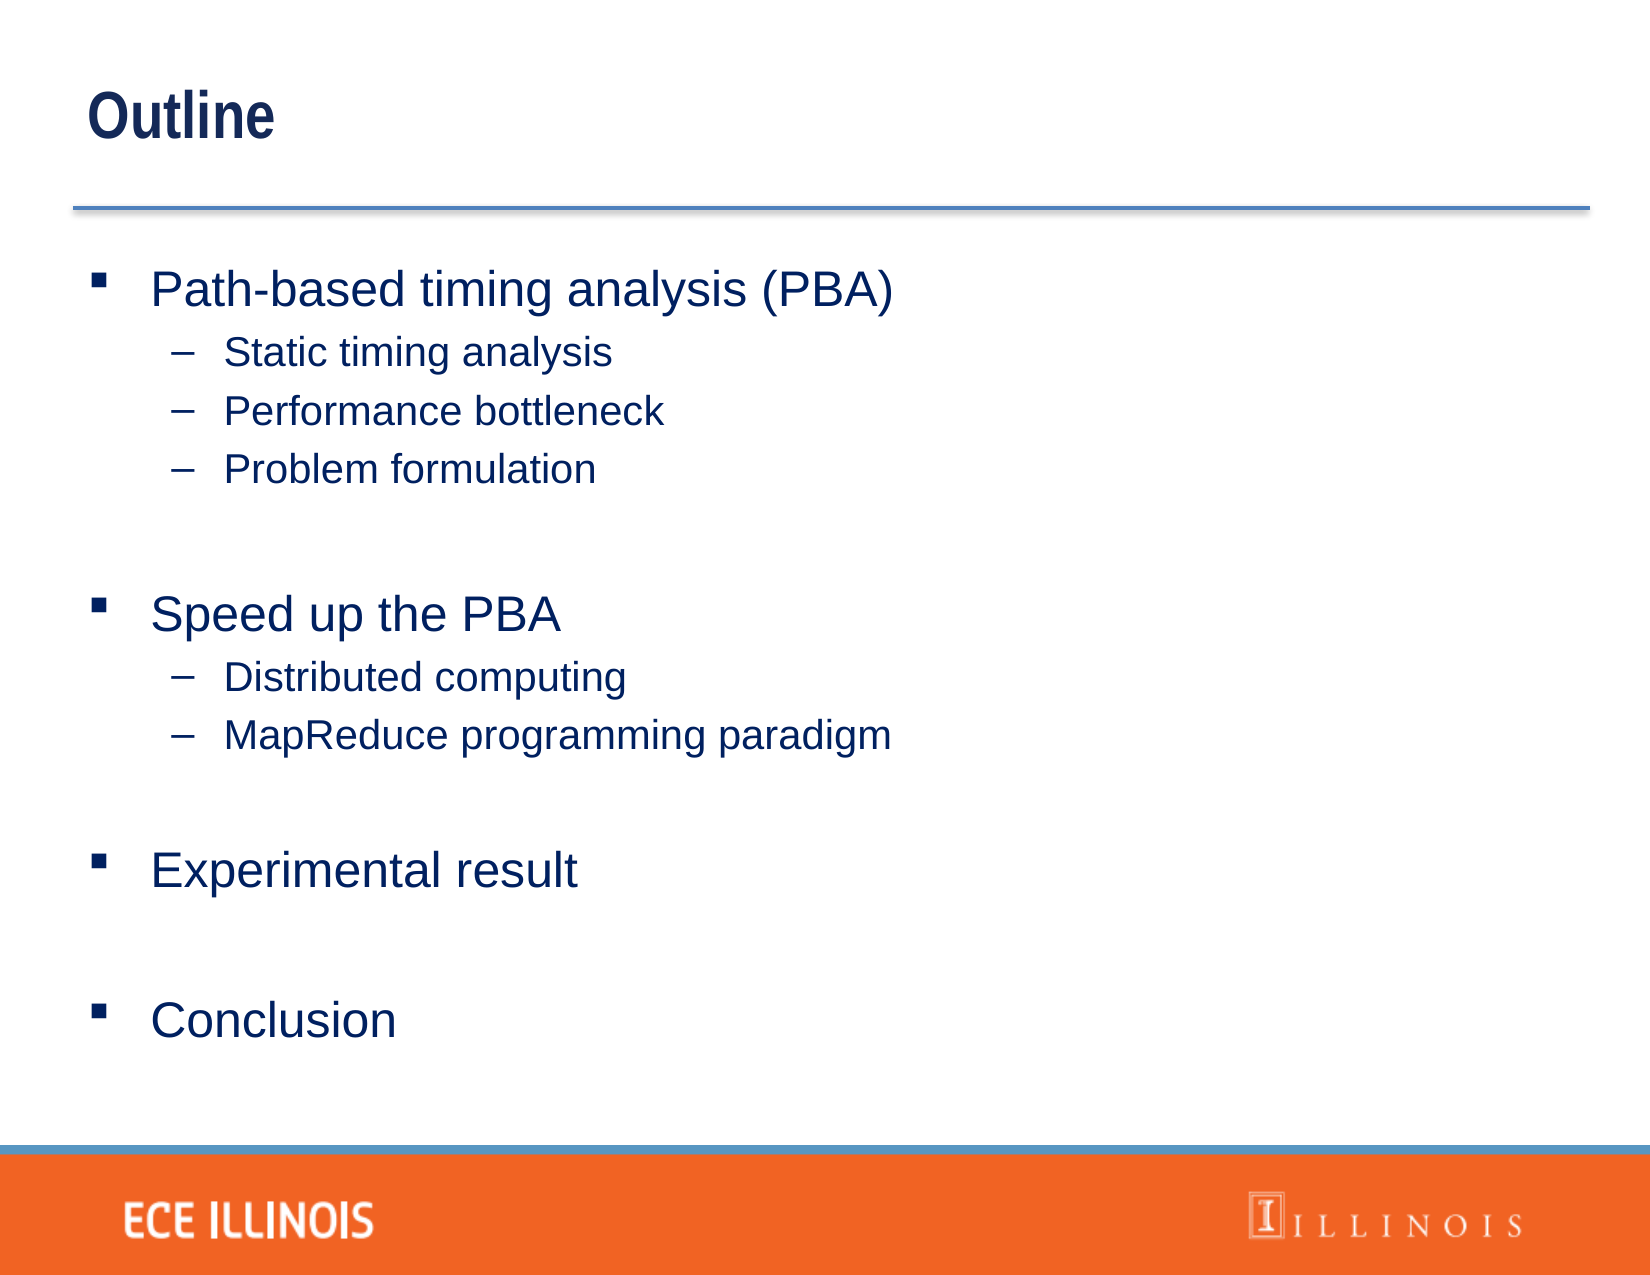

Outline
Path-based timing analysis (PBA)
Static timing analysis
Performance bottleneck
Problem formulation

Speed up the PBA
Distributed computing
MapReduce programming paradigm

Experimental result

Conclusion